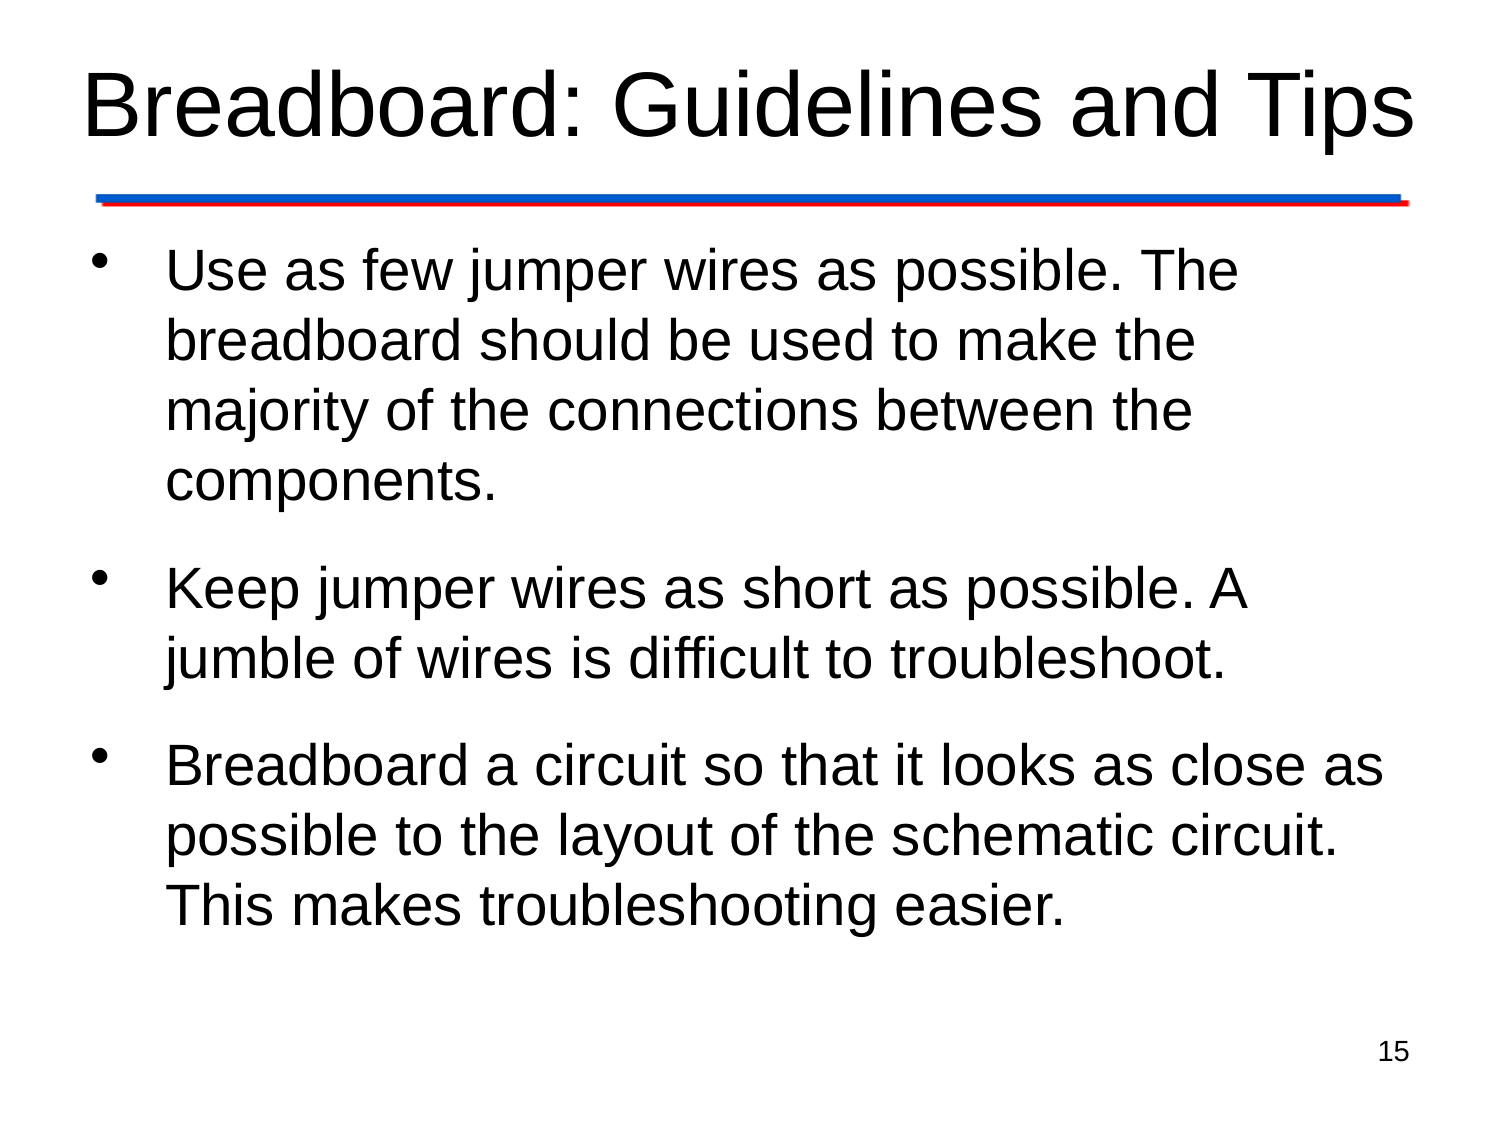

# Breadboard: Guidelines and Tips
Use as few jumper wires as possible. The breadboard should be used to make the majority of the connections between the components.
Keep jumper wires as short as possible. A jumble of wires is difficult to troubleshoot.
Breadboard a circuit so that it looks as close as possible to the layout of the schematic circuit. This makes troubleshooting easier.

15